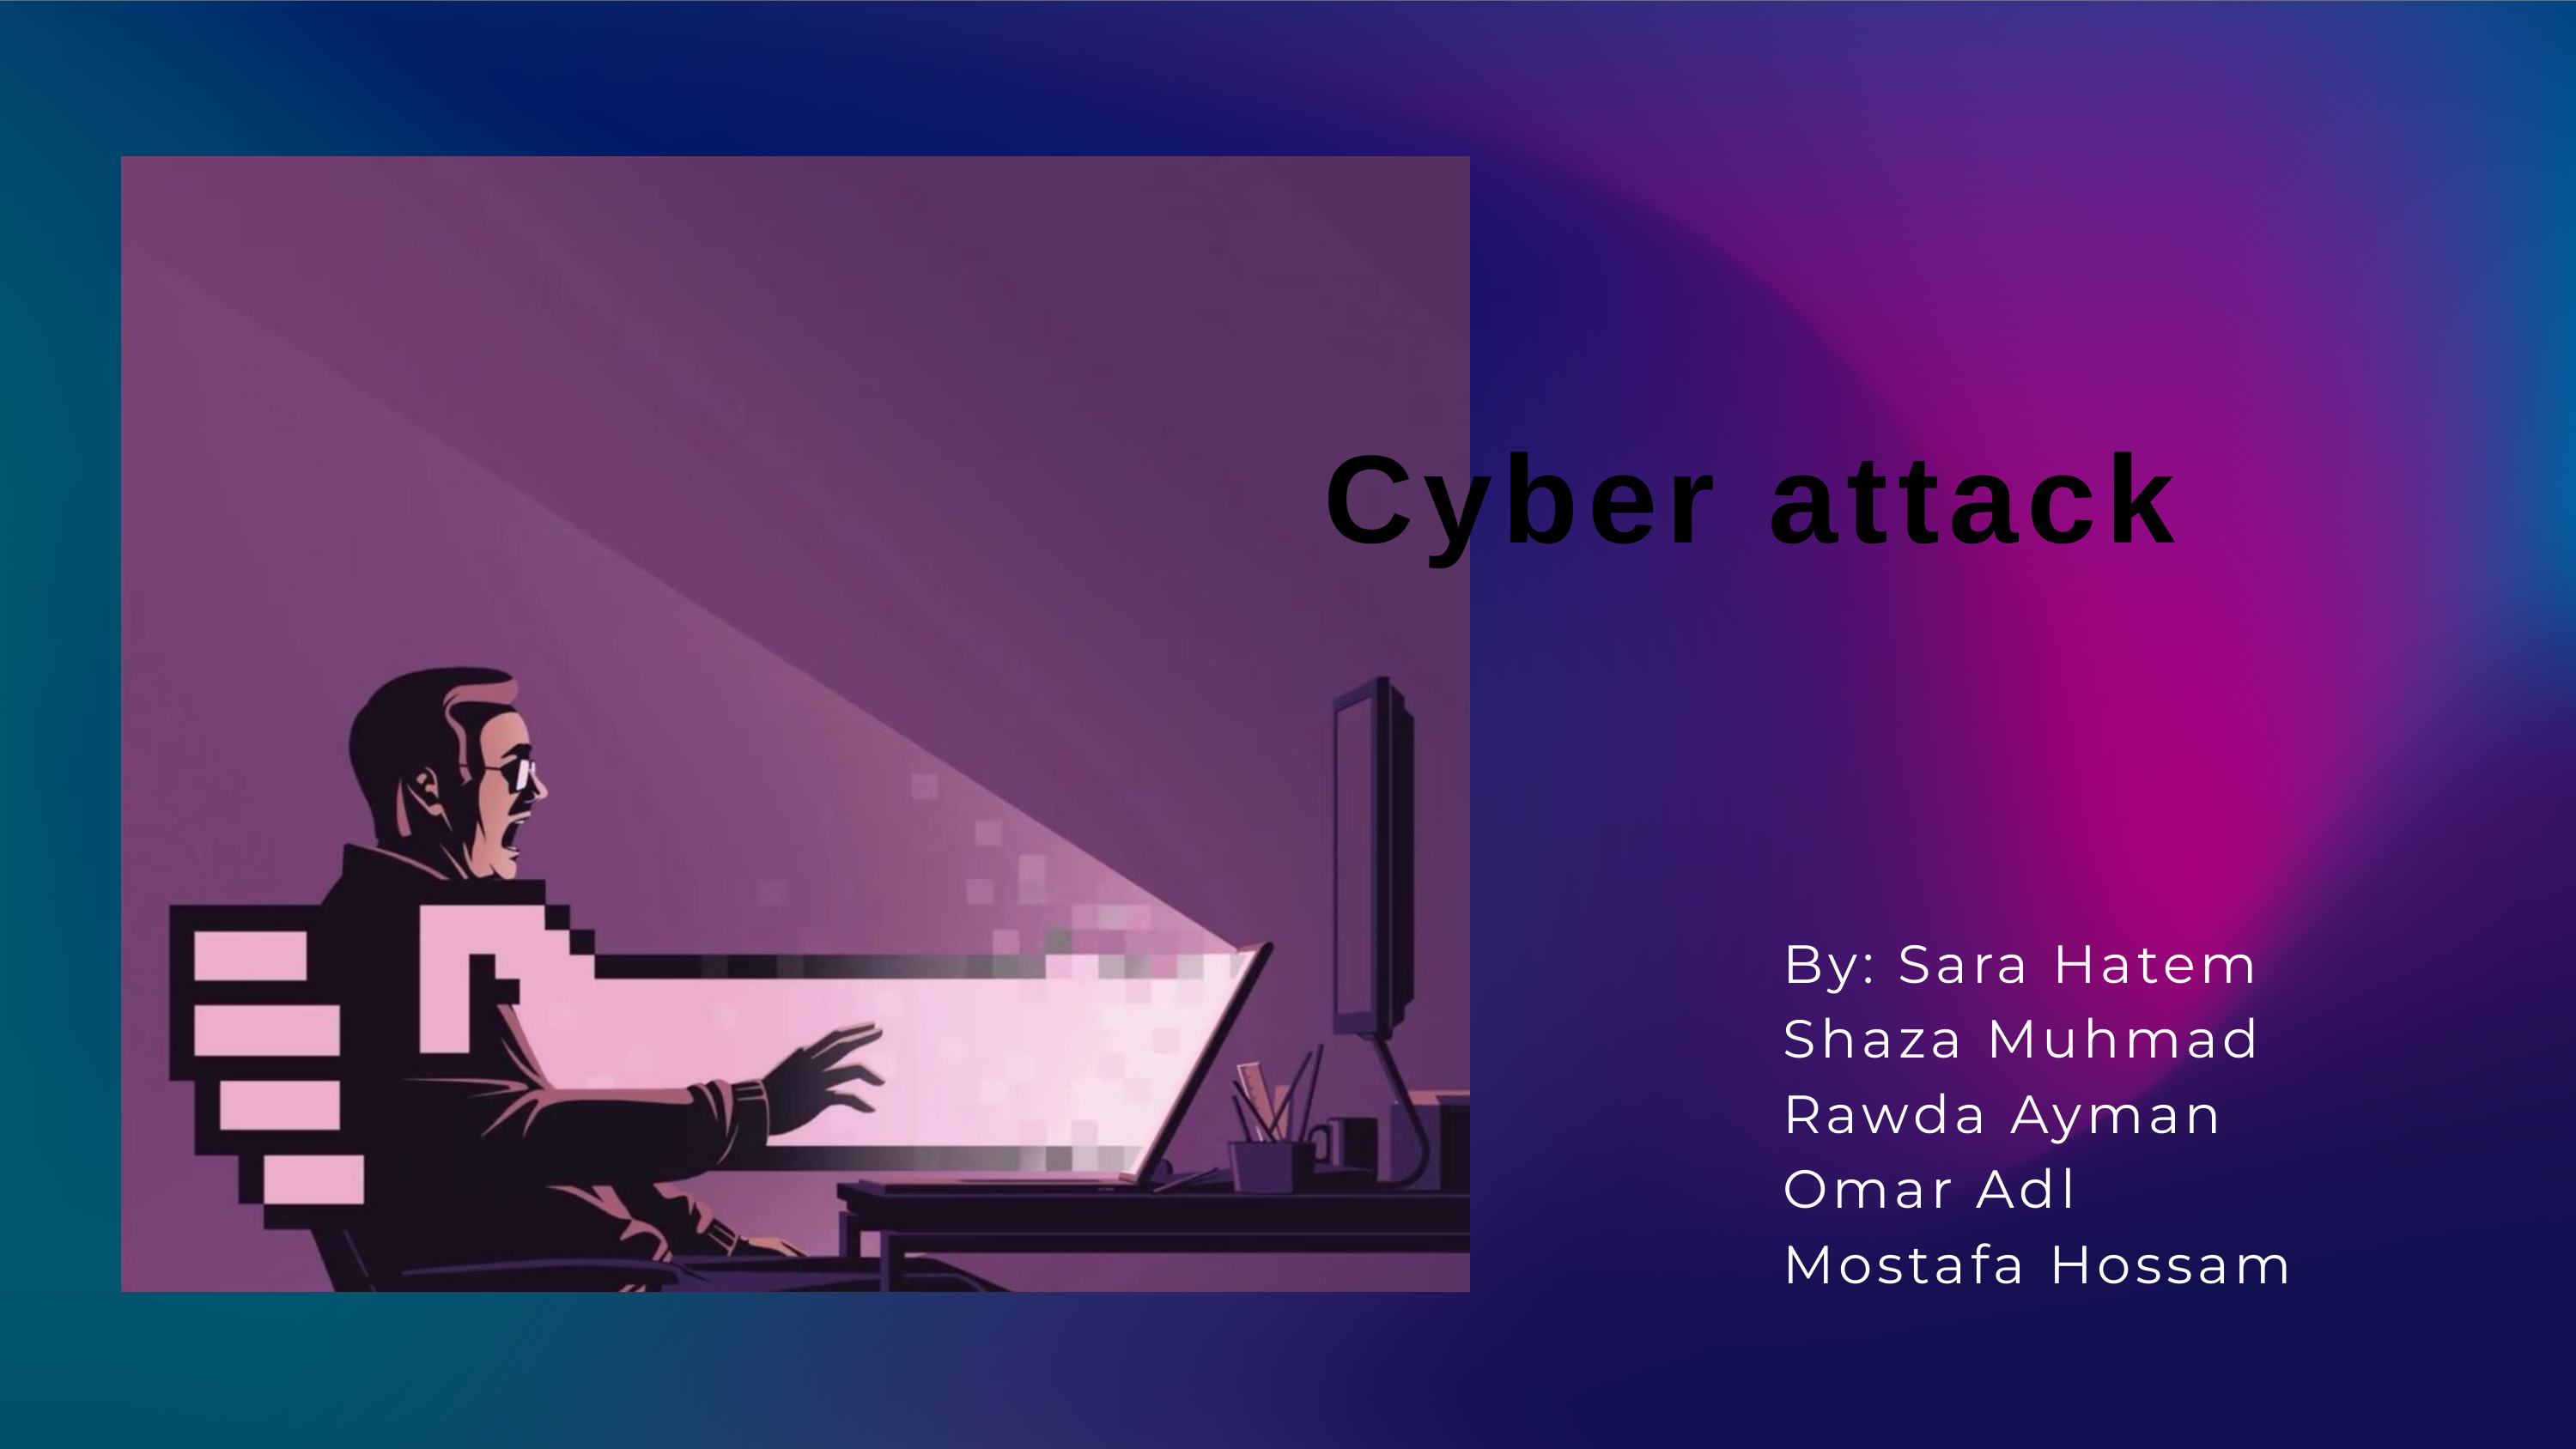

Cyber attack
By: Sara Hatem
Shaza Muhmad
Rawda Ayman
Omar Adl
Mostafa Hossam